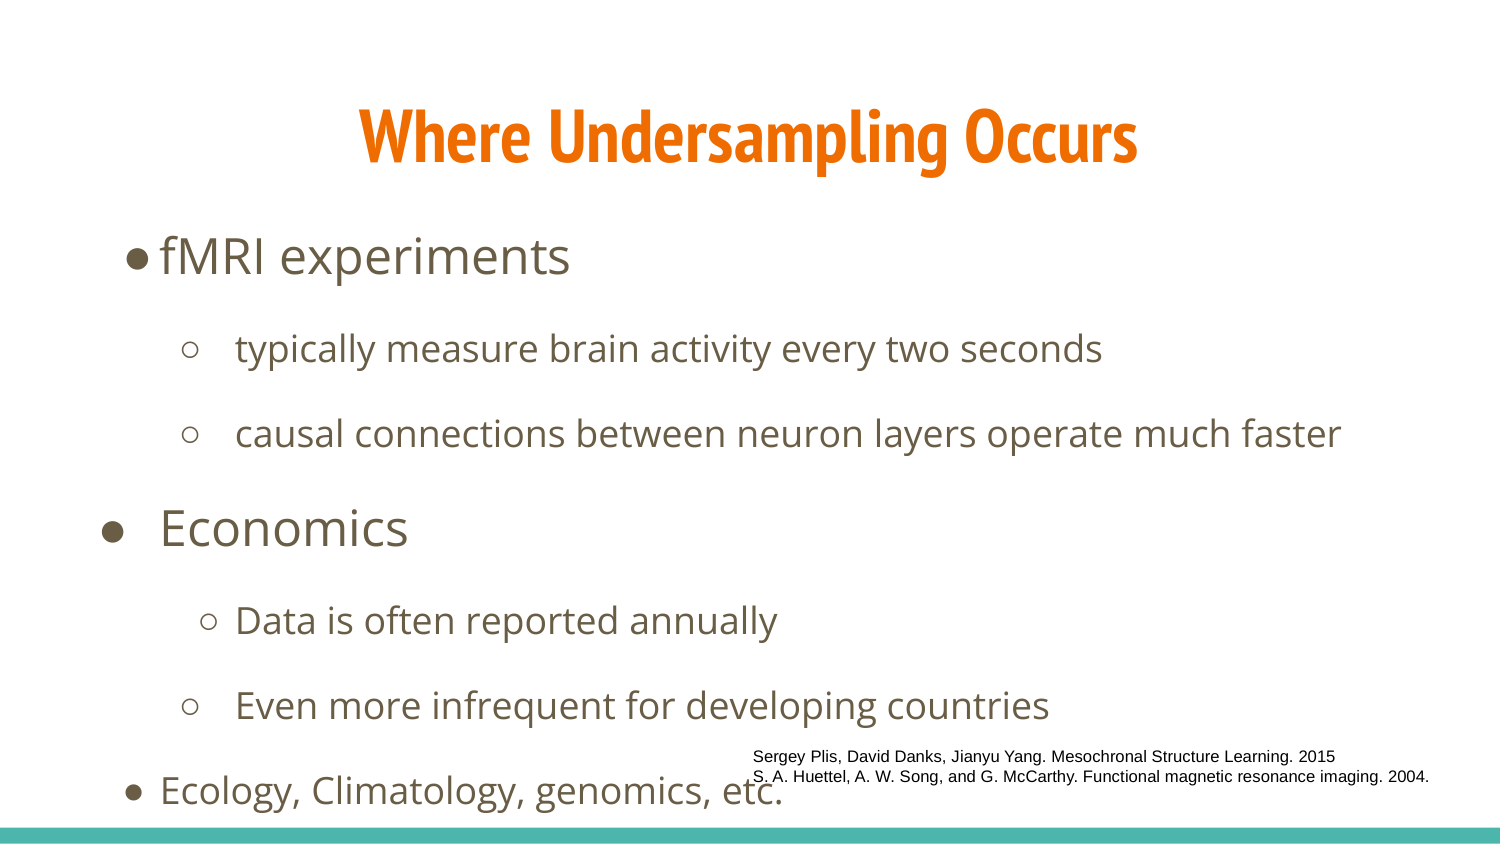

# Where Undersampling Occurs

fMRI experiments
typically measure brain activity every two seconds
causal connections between neuron layers operate much faster
Economics
Data is often reported annually
Even more infrequent for developing countries
Ecology, Climatology, genomics, etc.

 Sergey Plis, David Danks, Jianyu Yang. Mesochronal Structure Learning. 2015
 S. A. Huettel, A. W. Song, and G. McCarthy. Functional magnetic resonance imaging. 2004.